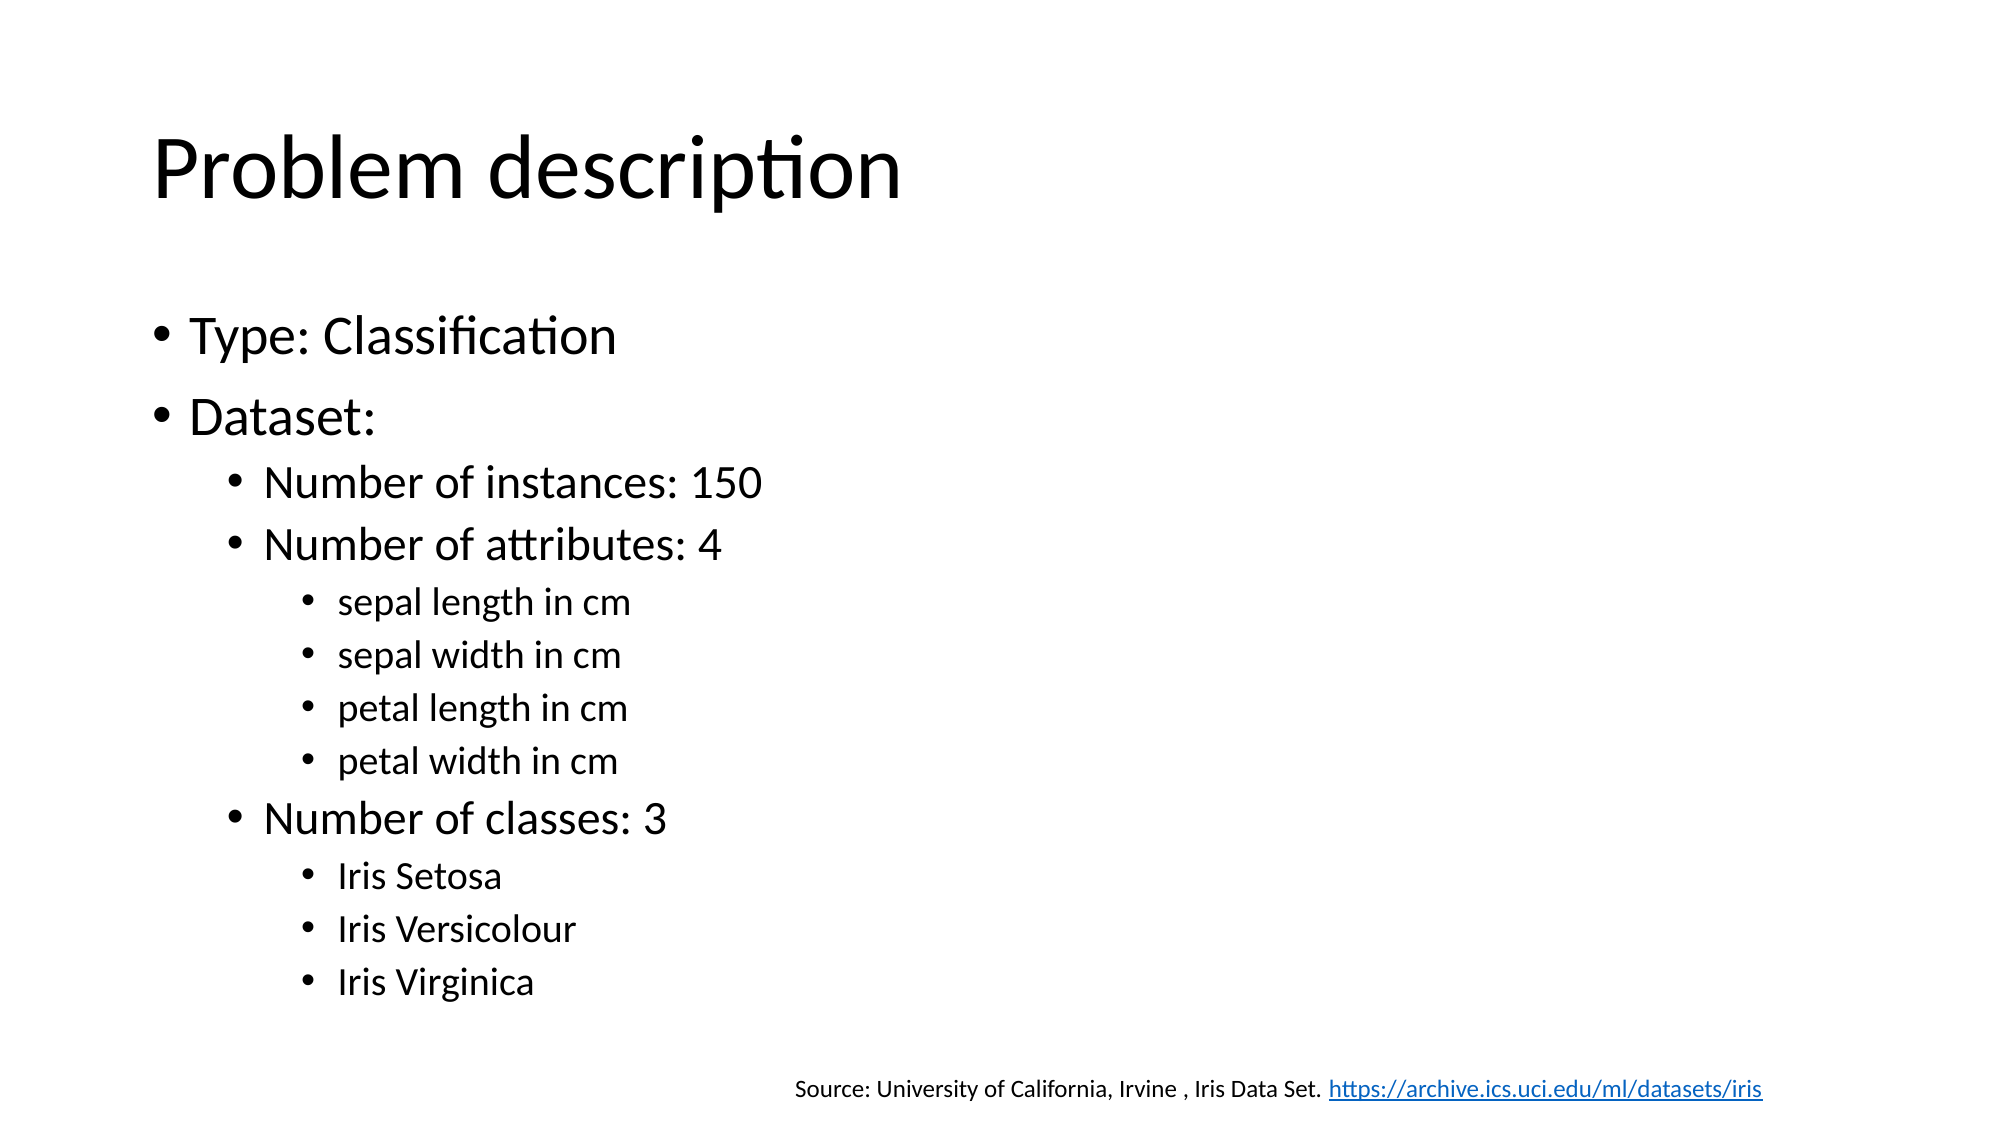

Problem description
Type: Classification
Dataset:
Number of instances: 150
Number of attributes: 4
sepal length in cm
sepal width in cm
petal length in cm
petal width in cm
Number of classes: 3
Iris Setosa
Iris Versicolour
Iris Virginica
Source: University of California, Irvine , Iris Data Set. https://archive.ics.uci.edu/ml/datasets/iris